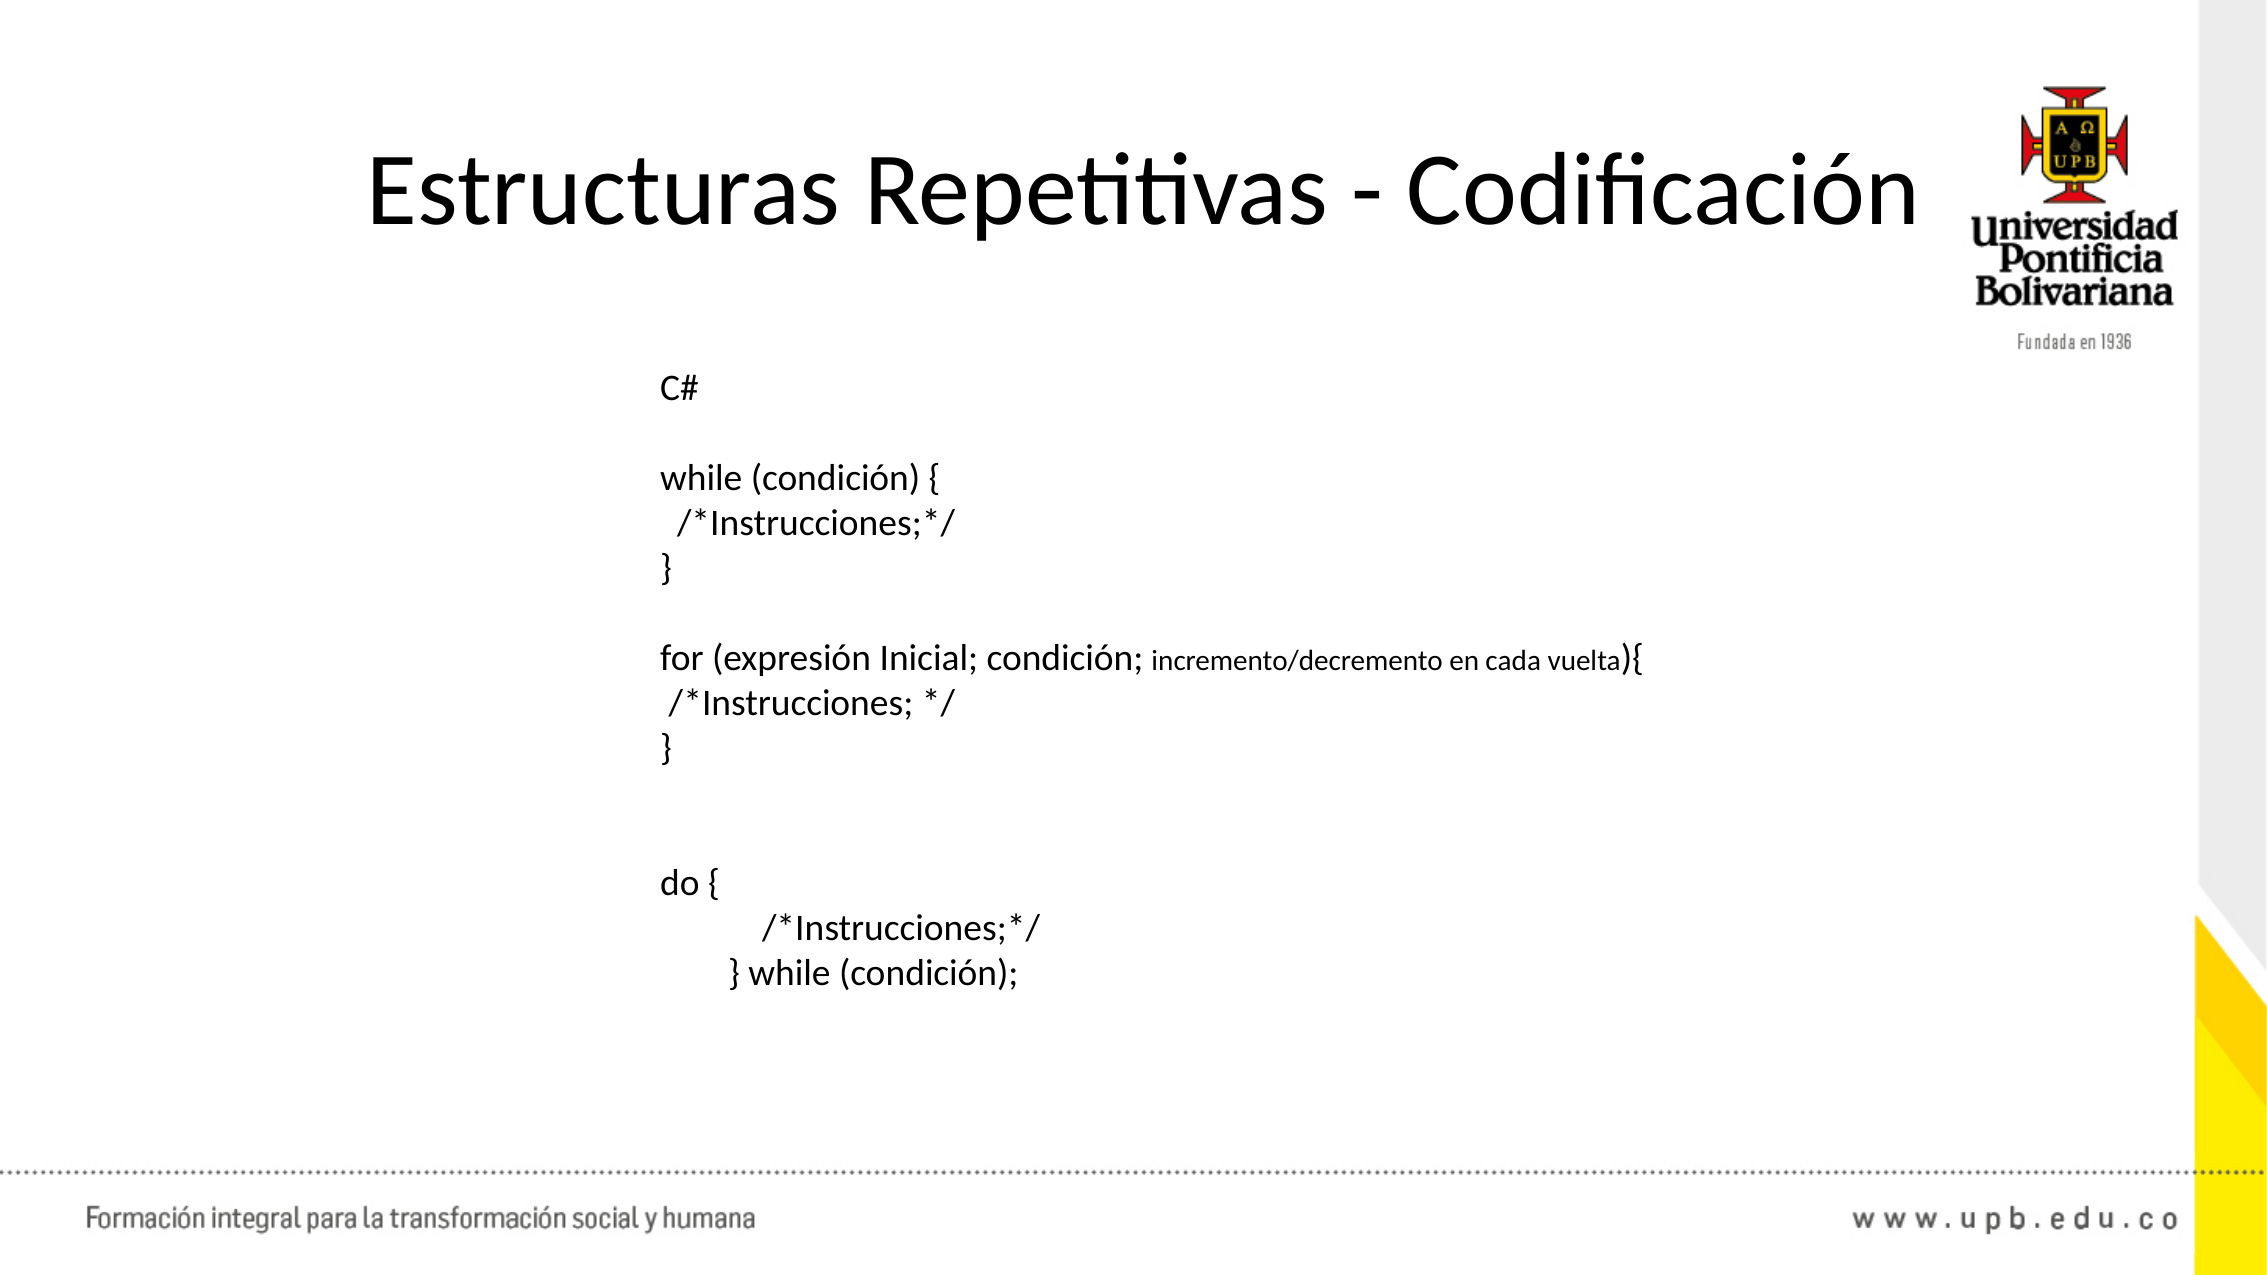

Estructuras Repetitivas - Codificación
C#

while (condición) {
  /*Instrucciones;*/
}

for (expresión Inicial; condición; incremento/decremento en cada vuelta){
 /*Instrucciones; */
}

do {
            /*Instrucciones;*/
        } while (condición);